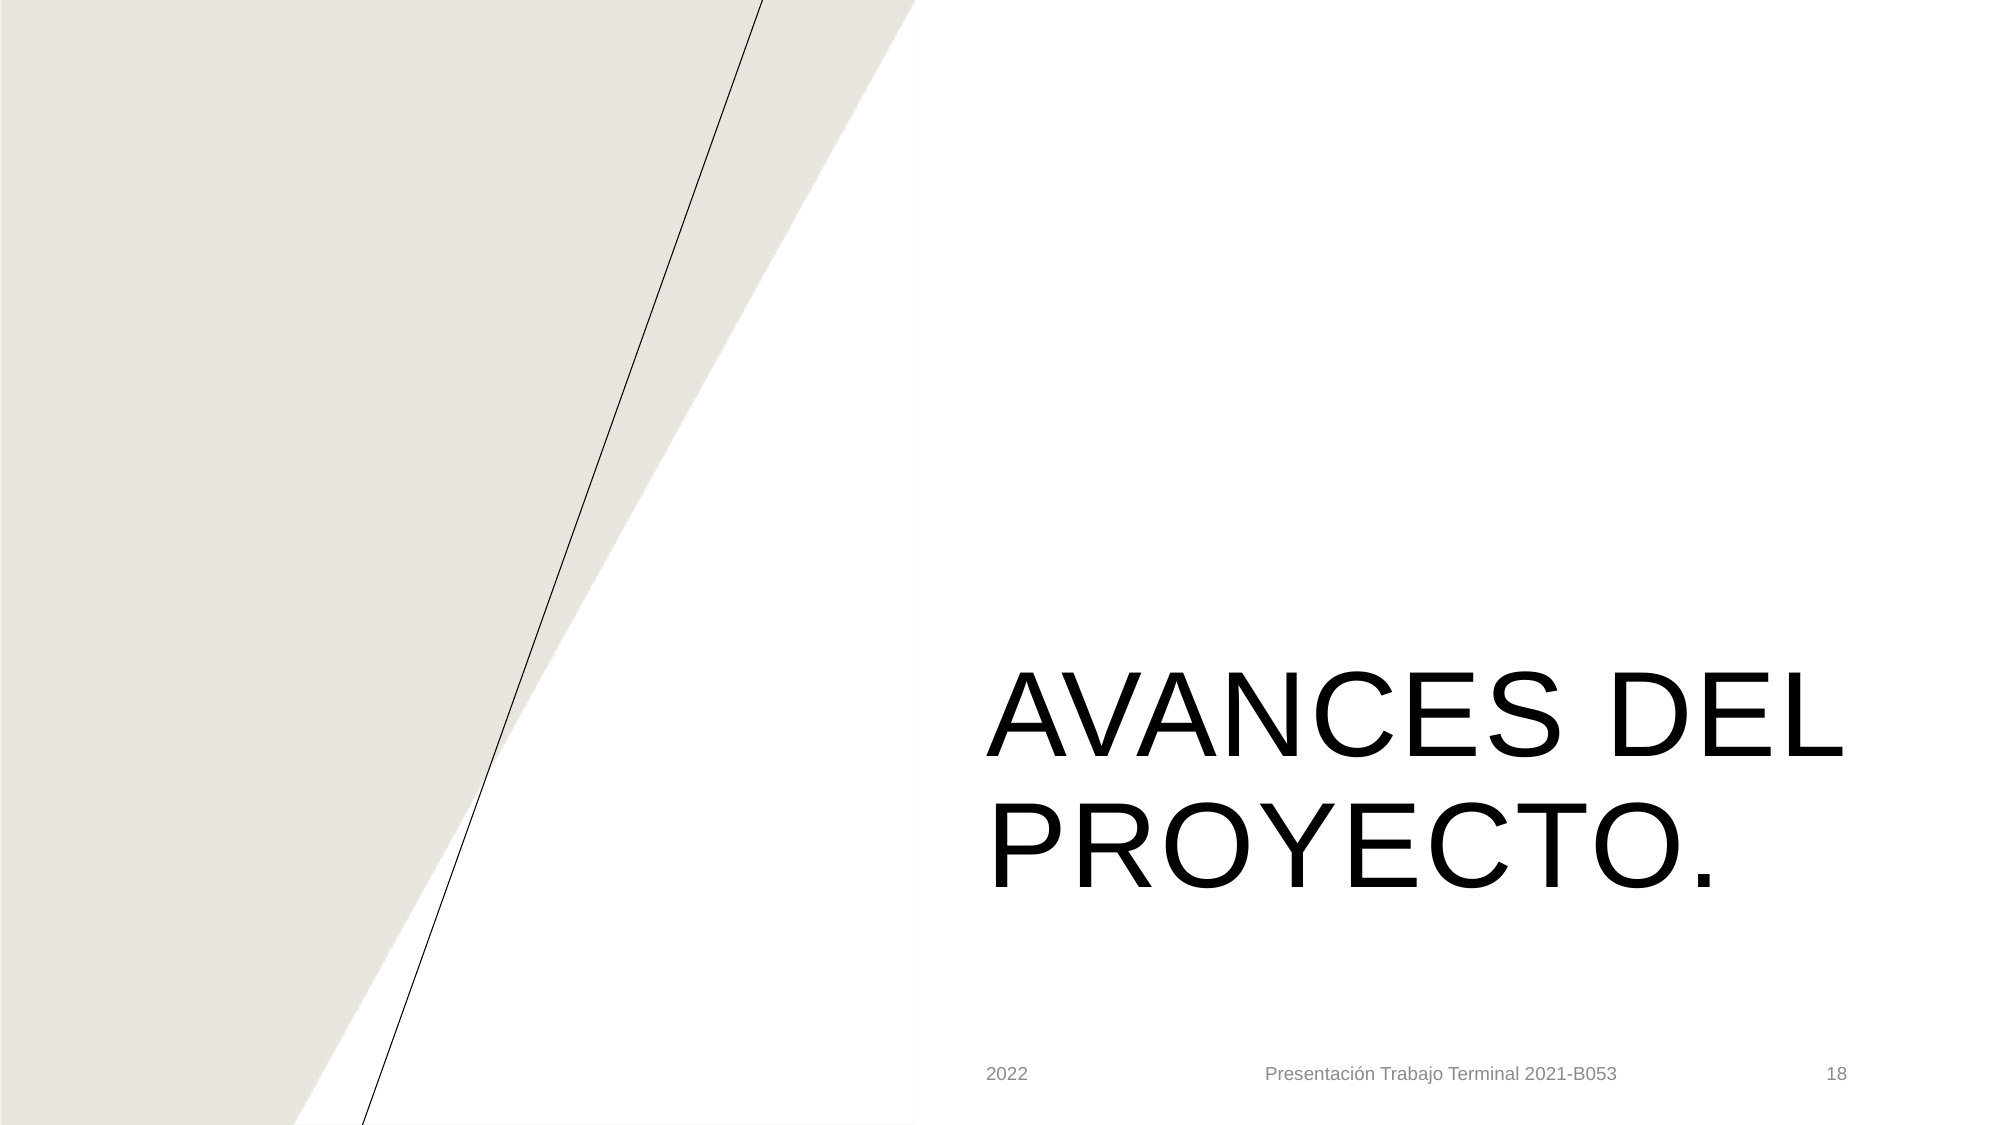

# Avances del proyecto.
2022
Presentación Trabajo Terminal 2021-B053
18